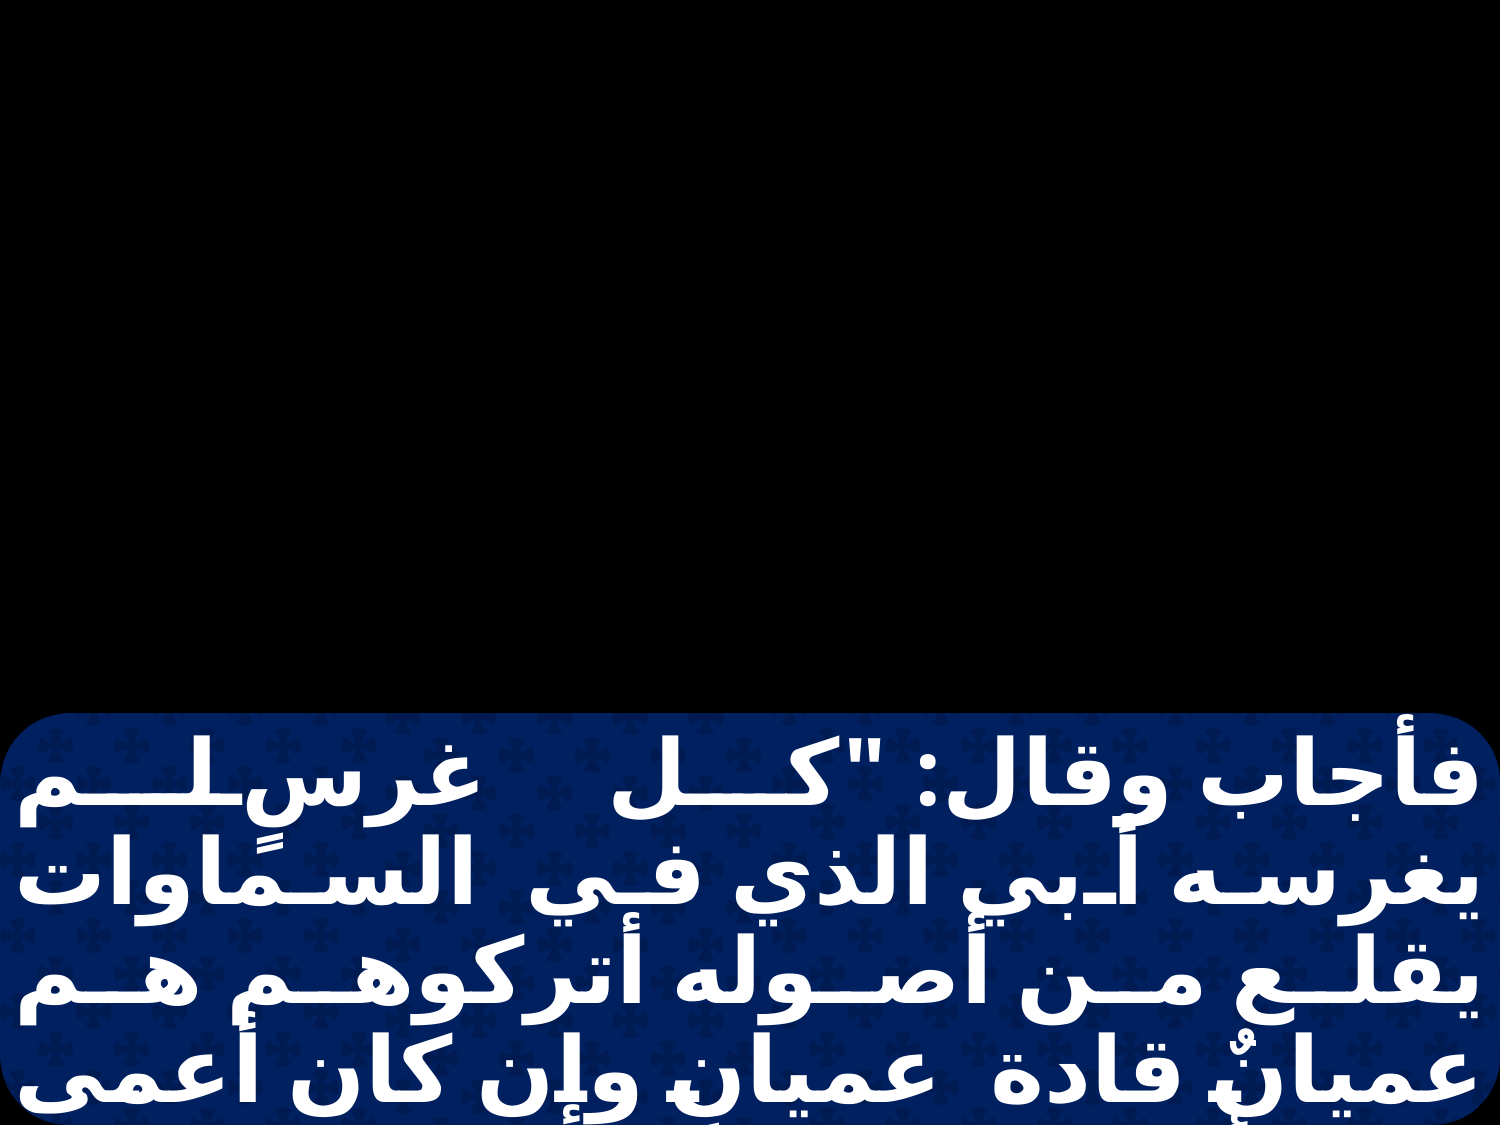

فأجاب وقال: "كل غرسٍ لم يغرسه أبي الذي في  السماوات يقلع من أصوله أتركوهم هم عميانٌ قادة  عميانٍ وإن كان أعمى يقود أعمى، سقط كلاهما في  حفرةٍ". فأجاب بطرس وقال له: "فسر لنا هذا